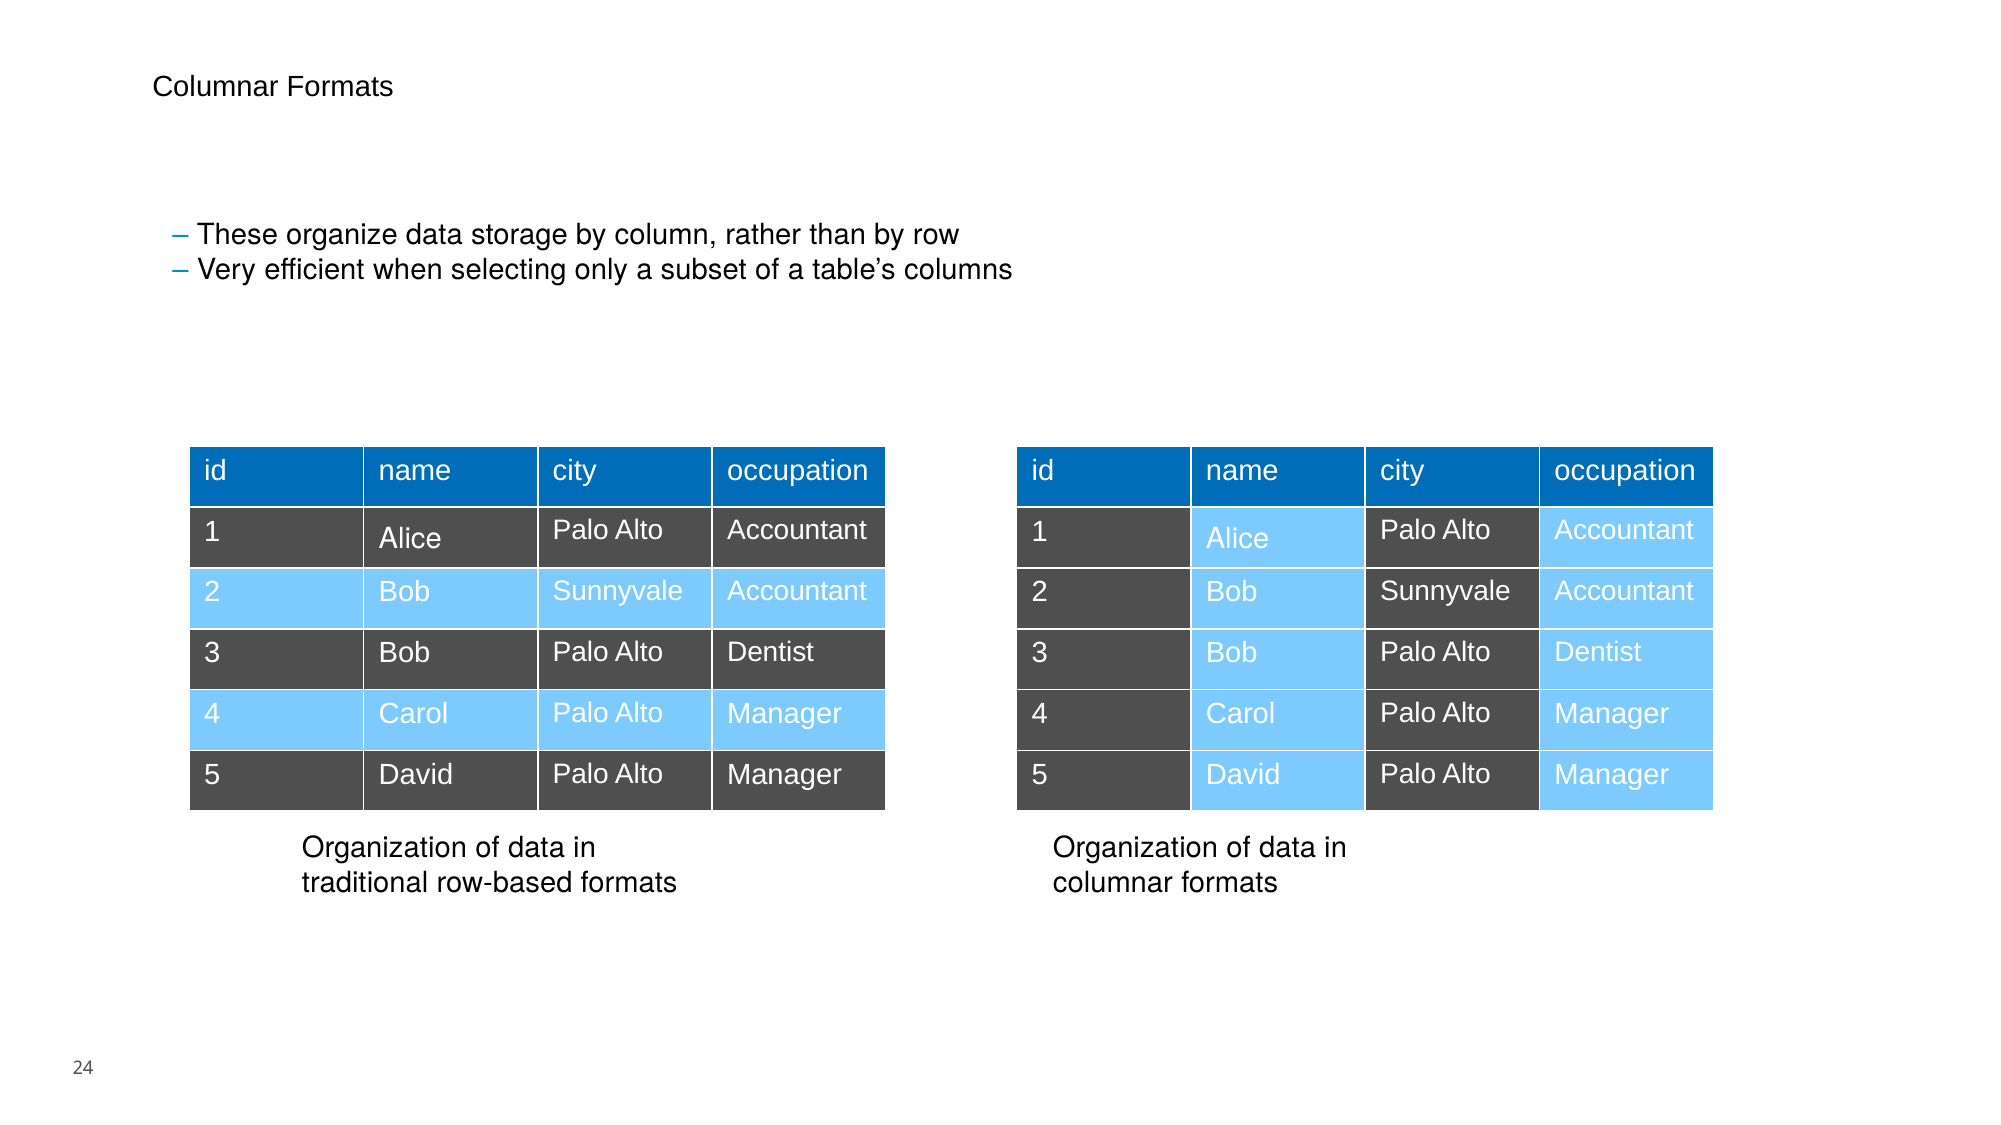

# Columnar Formats
– These organize data storage by column, rather than by row
– Very efficient when selecting only a subset of a table’s columns
| id | name | city | occupation |
| --- | --- | --- | --- |
| 1 | Alice | Palo Alto | Accountant |
| 2 | Bob | Sunnyvale | Accountant |
| 3 | Bob | Palo Alto | Dentist |
| 4 | Carol | Palo Alto | Manager |
| 5 | David | Palo Alto | Manager |
| id | name | city | occupation |
| --- | --- | --- | --- |
| 1 | Alice | Palo Alto | Accountant |
| 2 | Bob | Sunnyvale | Accountant |
| 3 | Bob | Palo Alto | Dentist |
| 4 | Carol | Palo Alto | Manager |
| 5 | David | Palo Alto | Manager |
id name city occupation
id name city occupation
Organization of data in
columnar formats
Organization of data in
traditional row-based formats
24